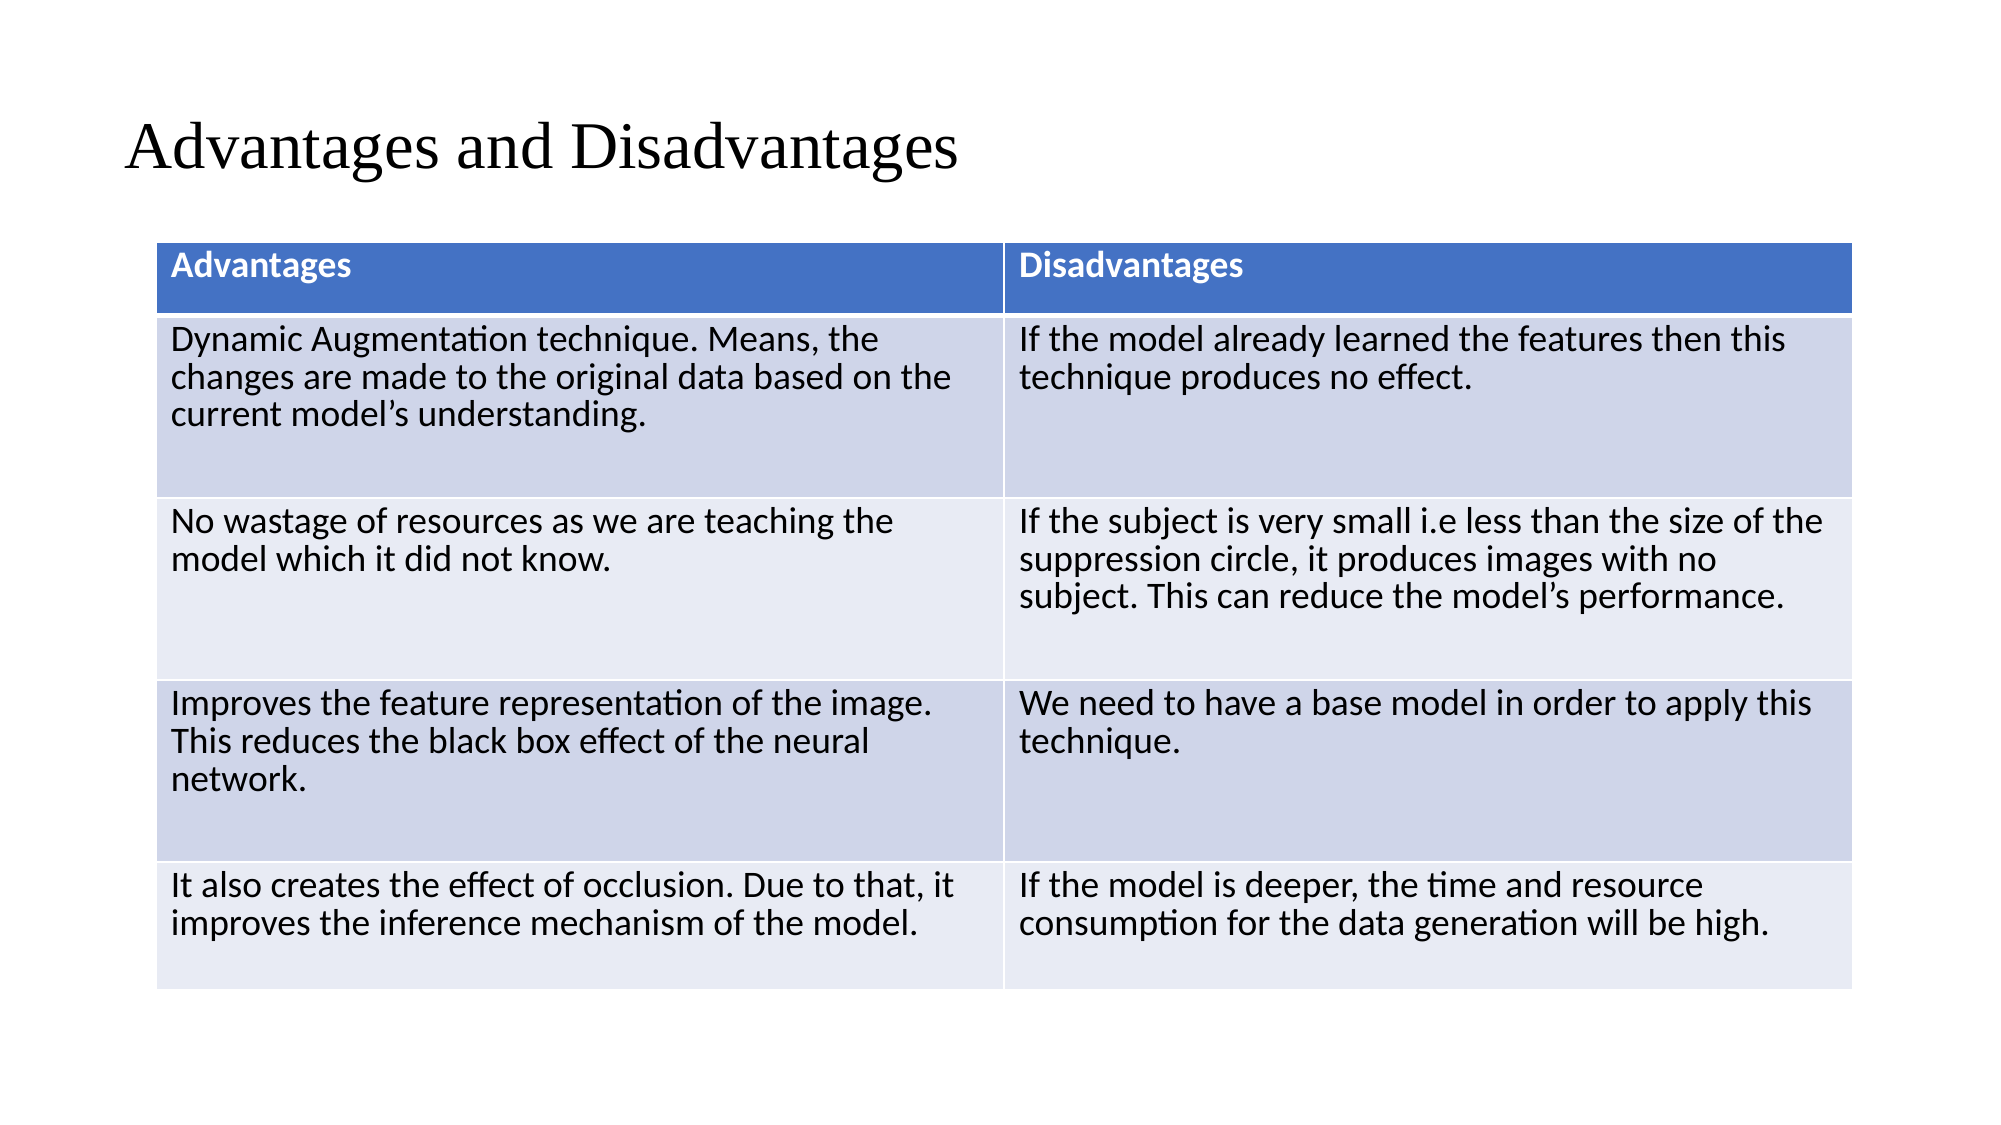

Advantages and Disadvantages
| Advantages | Disadvantages |
| --- | --- |
| Dynamic Augmentation technique. Means, the changes are made to the original data based on the current model’s understanding. | If the model already learned the features then this technique produces no effect. |
| No wastage of resources as we are teaching the model which it did not know. | If the subject is very small i.e less than the size of the suppression circle, it produces images with no subject. This can reduce the model’s performance. |
| Improves the feature representation of the image. This reduces the black box effect of the neural network. | We need to have a base model in order to apply this technique. |
| It also creates the effect of occlusion. Due to that, it improves the inference mechanism of the model. | If the model is deeper, the time and resource consumption for the data generation will be high. |